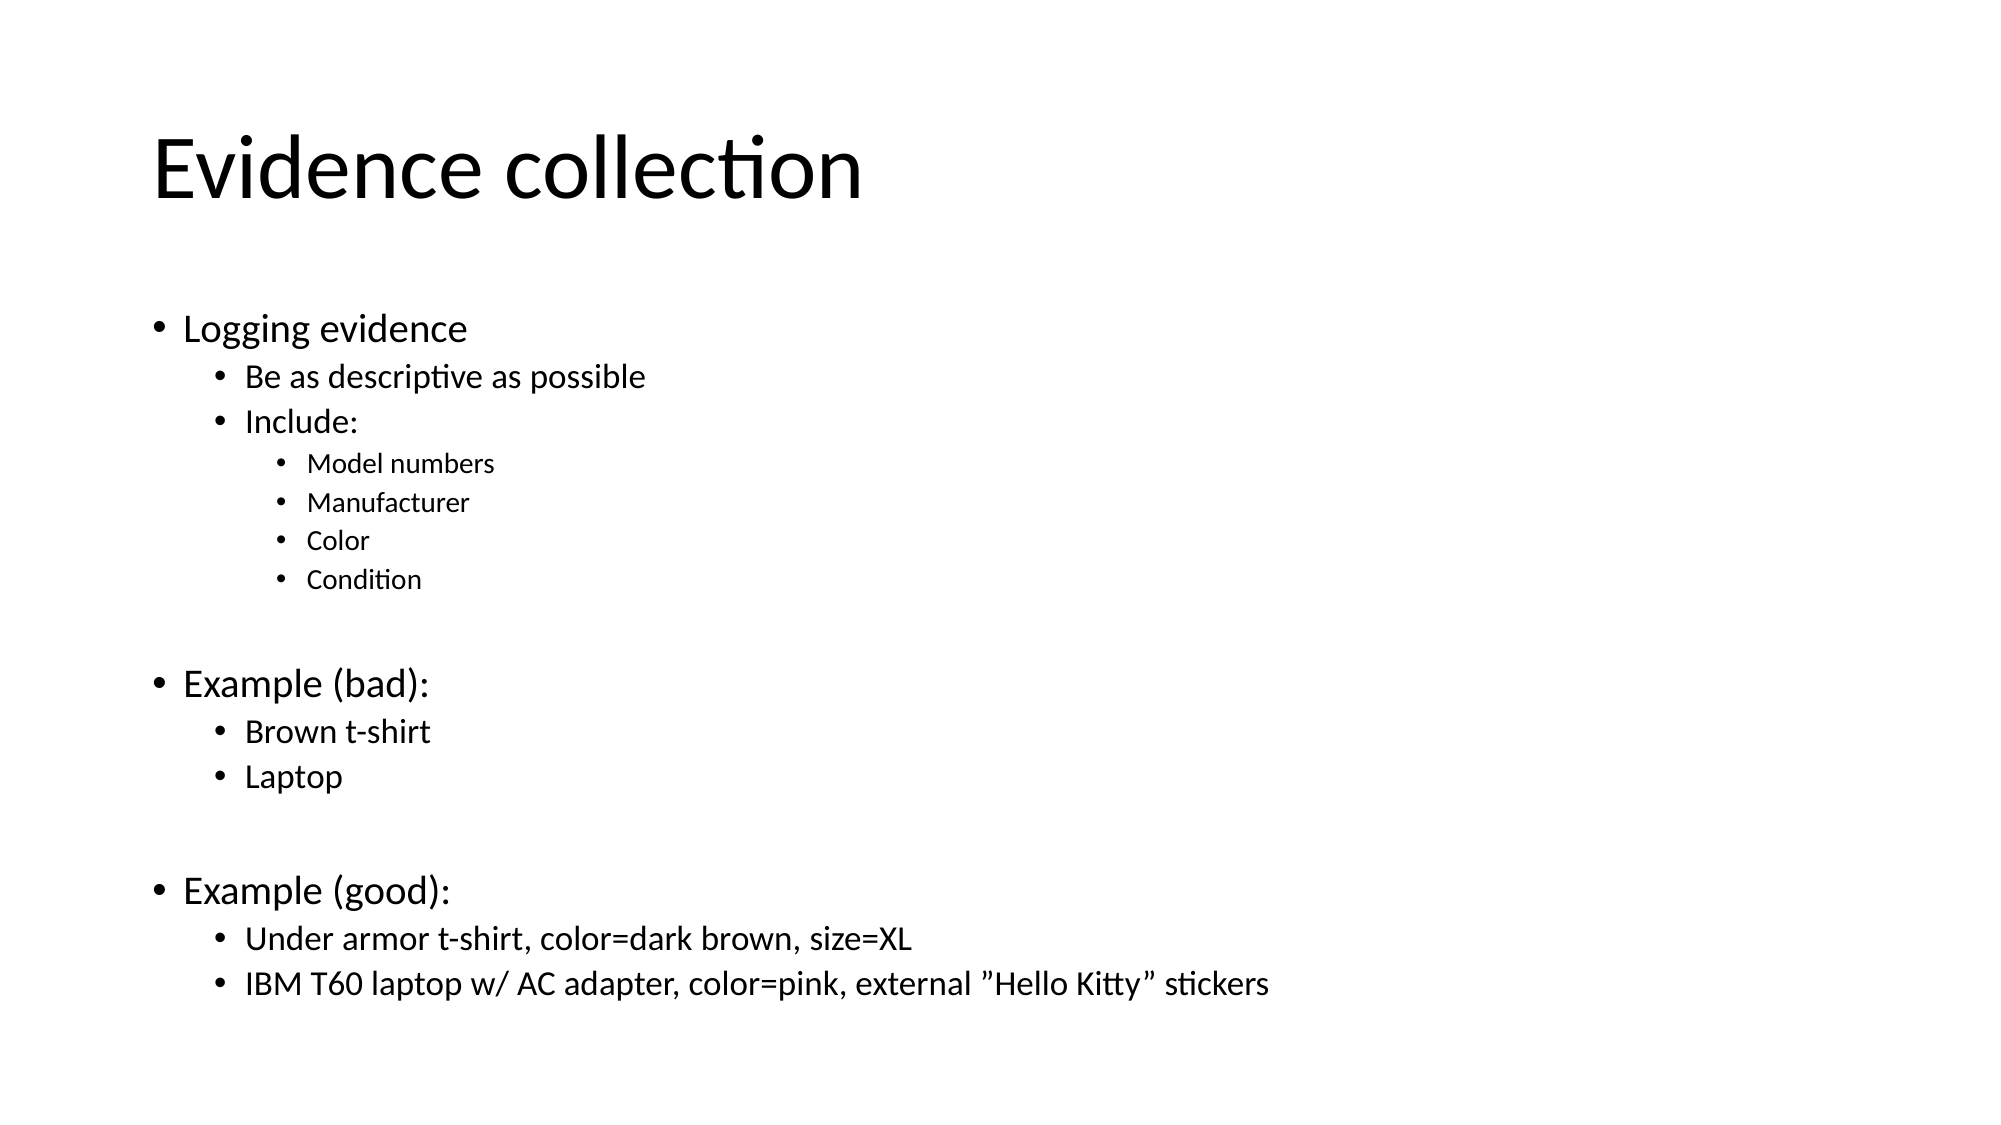

# Evidence collection
Logging evidence
Be as descriptive as possible
Include:
Model numbers
Manufacturer
Color
Condition

Example (bad):
Brown t-shirt
Laptop

Example (good):
Under armor t-shirt, color=dark brown, size=XL
IBM T60 laptop w/ AC adapter, color=pink, external ”Hello Kitty” stickers